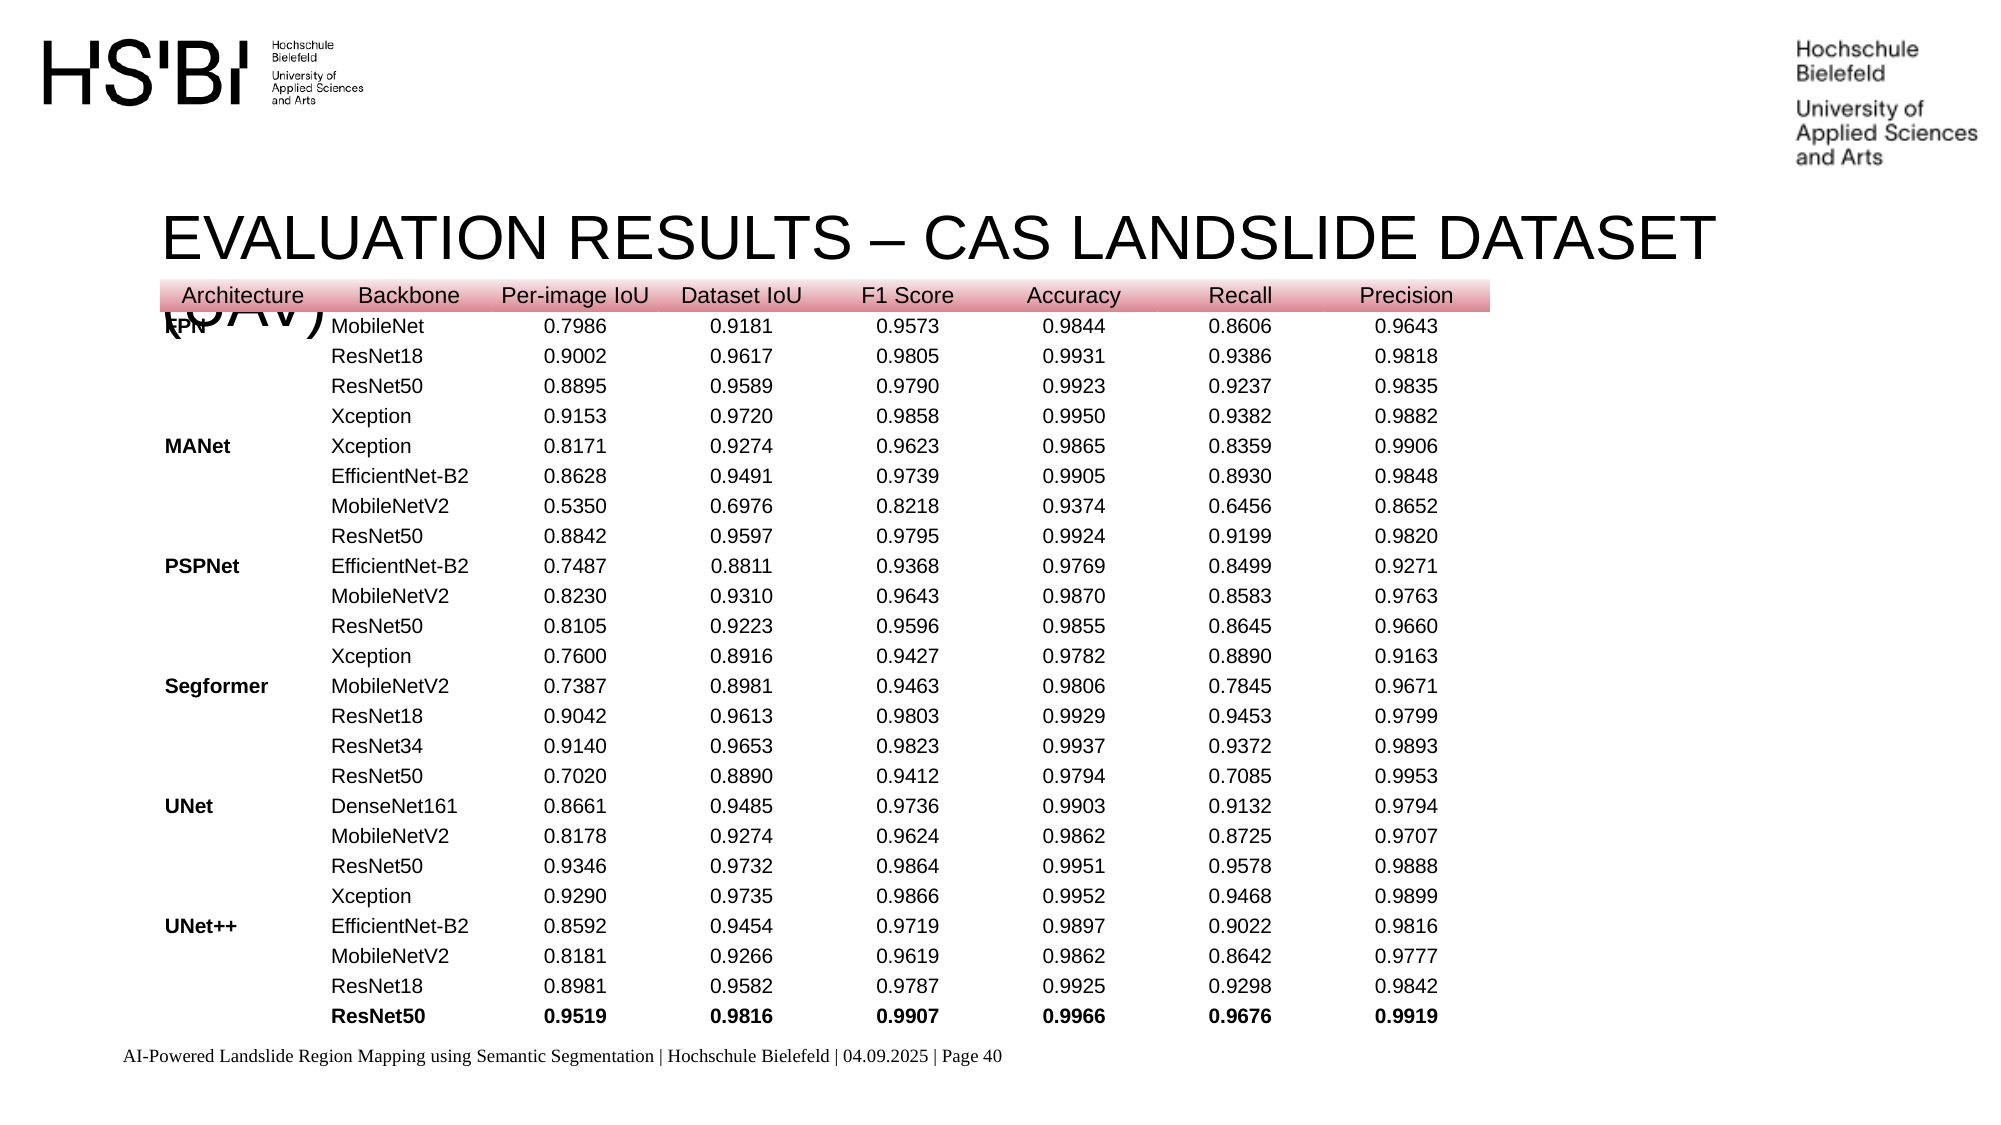

Evaluation Results – CAS Landslide dataset (UAV)
| Architecture | Backbone | Per-image IoU | Dataset IoU | F1 Score | Accuracy | Recall | Precision |
| --- | --- | --- | --- | --- | --- | --- | --- |
| FPN | MobileNet | 0.7986 | 0.9181 | 0.9573 | 0.9844 | 0.8606 | 0.9643 |
|  | ResNet18 | 0.9002 | 0.9617 | 0.9805 | 0.9931 | 0.9386 | 0.9818 |
|  | ResNet50 | 0.8895 | 0.9589 | 0.9790 | 0.9923 | 0.9237 | 0.9835 |
|  | Xception | 0.9153 | 0.9720 | 0.9858 | 0.9950 | 0.9382 | 0.9882 |
| MANet | Xception | 0.8171 | 0.9274 | 0.9623 | 0.9865 | 0.8359 | 0.9906 |
|  | EfficientNet-B2 | 0.8628 | 0.9491 | 0.9739 | 0.9905 | 0.8930 | 0.9848 |
|  | MobileNetV2 | 0.5350 | 0.6976 | 0.8218 | 0.9374 | 0.6456 | 0.8652 |
|  | ResNet50 | 0.8842 | 0.9597 | 0.9795 | 0.9924 | 0.9199 | 0.9820 |
| PSPNet | EfficientNet-B2 | 0.7487 | 0.8811 | 0.9368 | 0.9769 | 0.8499 | 0.9271 |
|  | MobileNetV2 | 0.8230 | 0.9310 | 0.9643 | 0.9870 | 0.8583 | 0.9763 |
|  | ResNet50 | 0.8105 | 0.9223 | 0.9596 | 0.9855 | 0.8645 | 0.9660 |
|  | Xception | 0.7600 | 0.8916 | 0.9427 | 0.9782 | 0.8890 | 0.9163 |
| Segformer | MobileNetV2 | 0.7387 | 0.8981 | 0.9463 | 0.9806 | 0.7845 | 0.9671 |
|  | ResNet18 | 0.9042 | 0.9613 | 0.9803 | 0.9929 | 0.9453 | 0.9799 |
|  | ResNet34 | 0.9140 | 0.9653 | 0.9823 | 0.9937 | 0.9372 | 0.9893 |
|  | ResNet50 | 0.7020 | 0.8890 | 0.9412 | 0.9794 | 0.7085 | 0.9953 |
| UNet | DenseNet161 | 0.8661 | 0.9485 | 0.9736 | 0.9903 | 0.9132 | 0.9794 |
|  | MobileNetV2 | 0.8178 | 0.9274 | 0.9624 | 0.9862 | 0.8725 | 0.9707 |
|  | ResNet50 | 0.9346 | 0.9732 | 0.9864 | 0.9951 | 0.9578 | 0.9888 |
|  | Xception | 0.9290 | 0.9735 | 0.9866 | 0.9952 | 0.9468 | 0.9899 |
| UNet++ | EfficientNet-B2 | 0.8592 | 0.9454 | 0.9719 | 0.9897 | 0.9022 | 0.9816 |
|  | MobileNetV2 | 0.8181 | 0.9266 | 0.9619 | 0.9862 | 0.8642 | 0.9777 |
|  | ResNet18 | 0.8981 | 0.9582 | 0.9787 | 0.9925 | 0.9298 | 0.9842 |
|  | ResNet50 | 0.9519 | 0.9816 | 0.9907 | 0.9966 | 0.9676 | 0.9919 |

AI-Powered Landslide Region Mapping using Semantic Segmentation | Hochschule Bielefeld | 04.09.2025 | Page 40